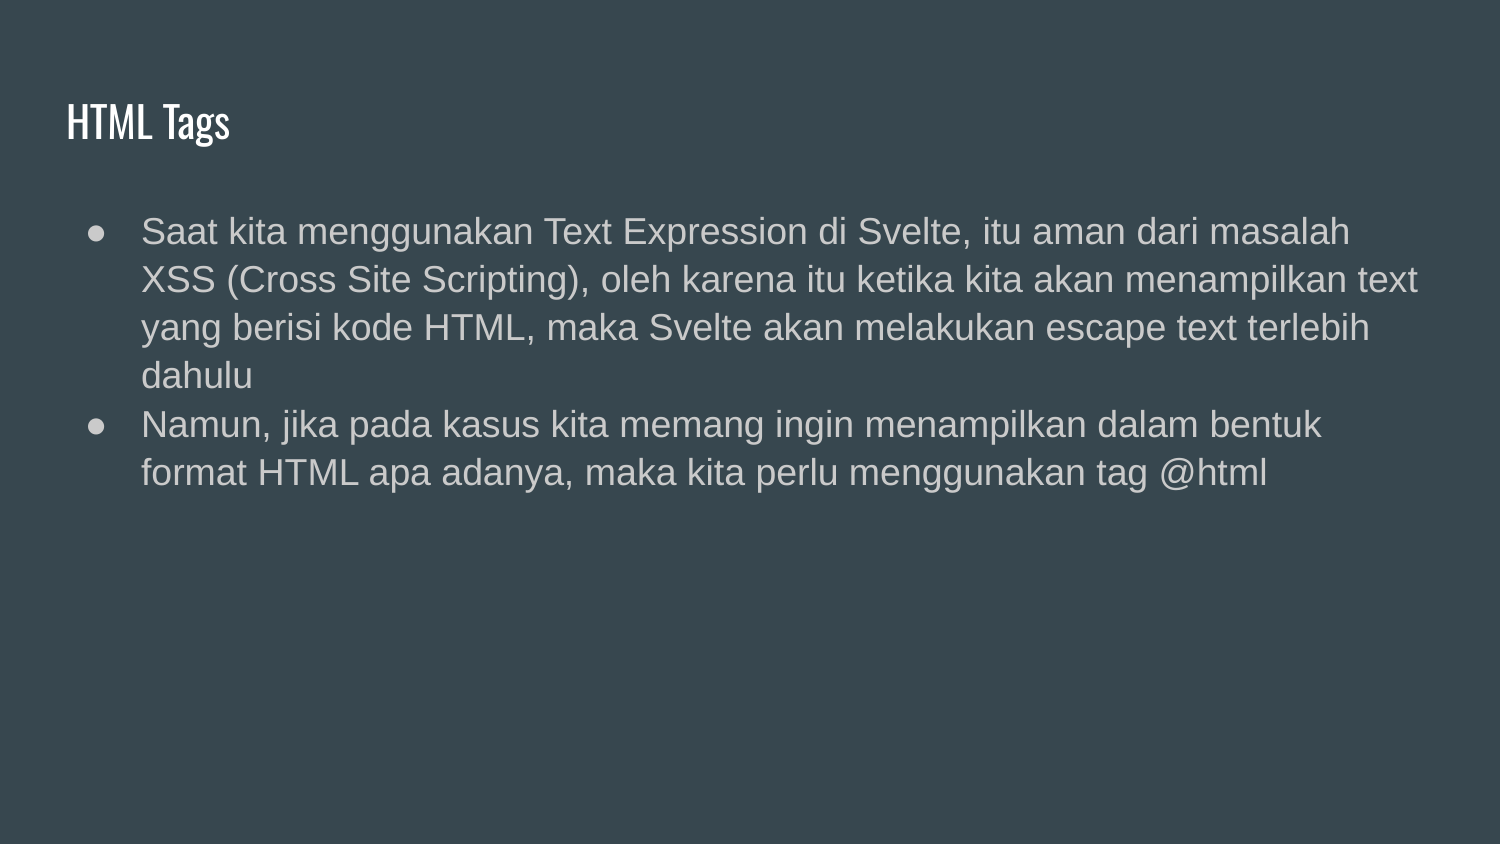

# HTML Tags
Saat kita menggunakan Text Expression di Svelte, itu aman dari masalah XSS (Cross Site Scripting), oleh karena itu ketika kita akan menampilkan text yang berisi kode HTML, maka Svelte akan melakukan escape text terlebih dahulu
Namun, jika pada kasus kita memang ingin menampilkan dalam bentuk format HTML apa adanya, maka kita perlu menggunakan tag @html